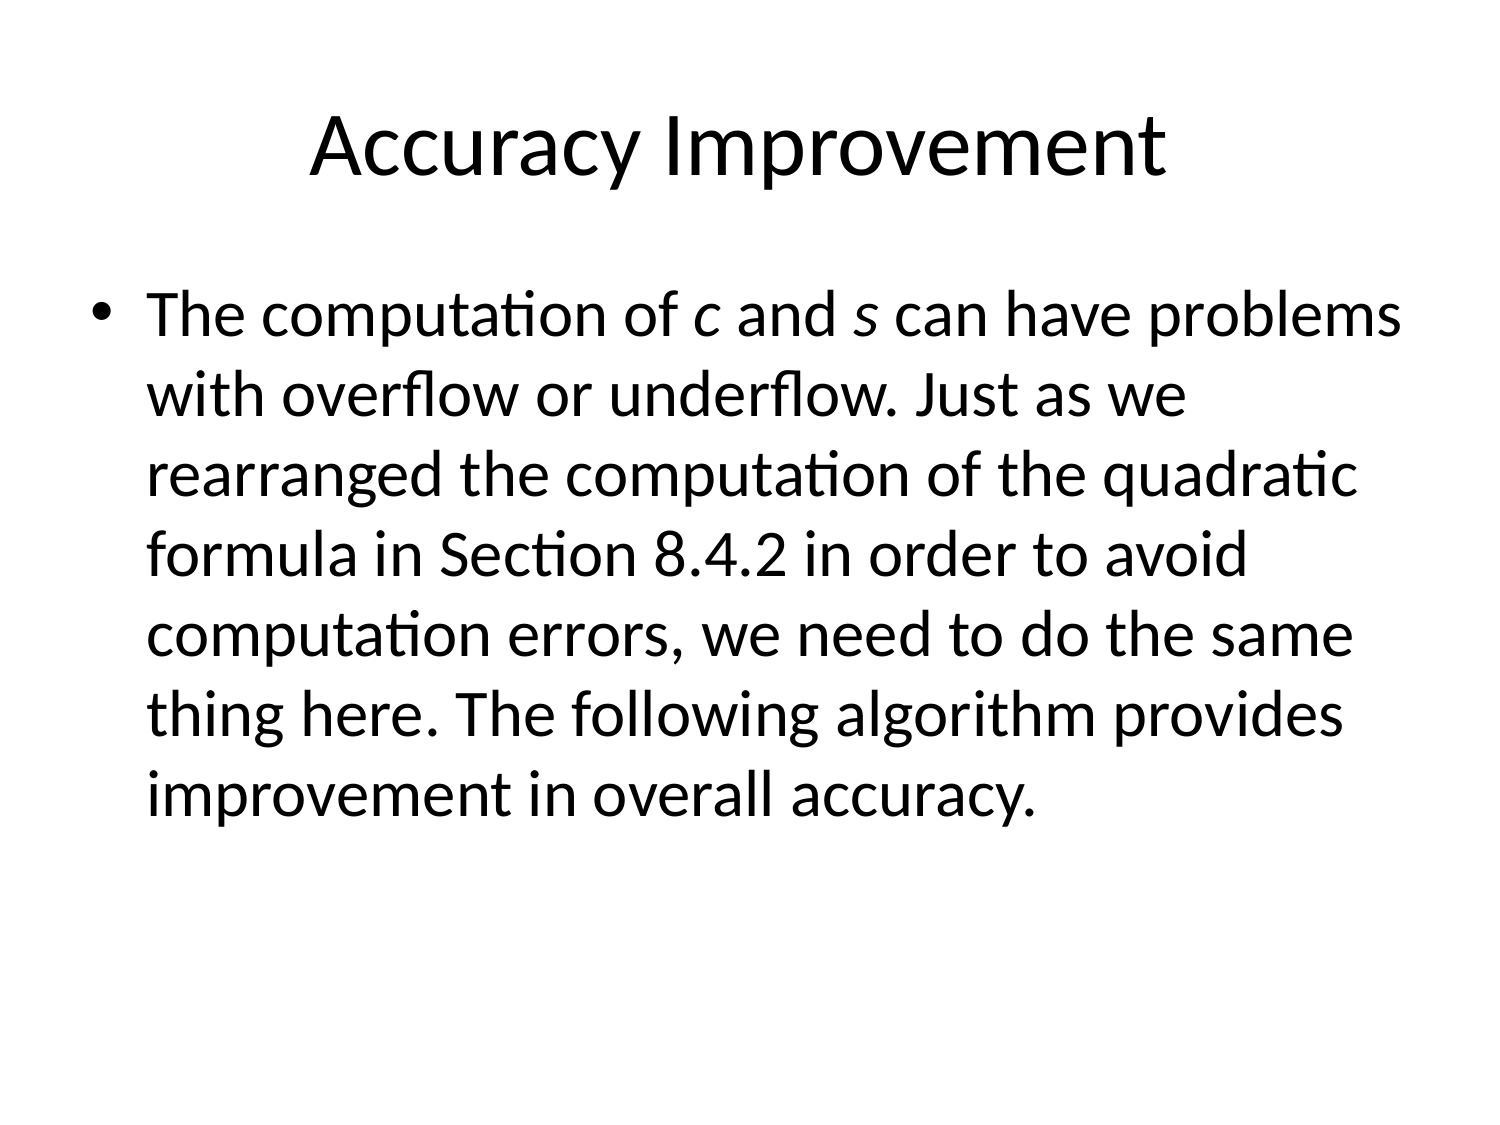

# Accuracy Improvement
The computation of c and s can have problems with overflow or underflow. Just as we rearranged the computation of the quadratic formula in Section 8.4.2 in order to avoid computation errors, we need to do the same thing here. The following algorithm provides improvement in overall accuracy.